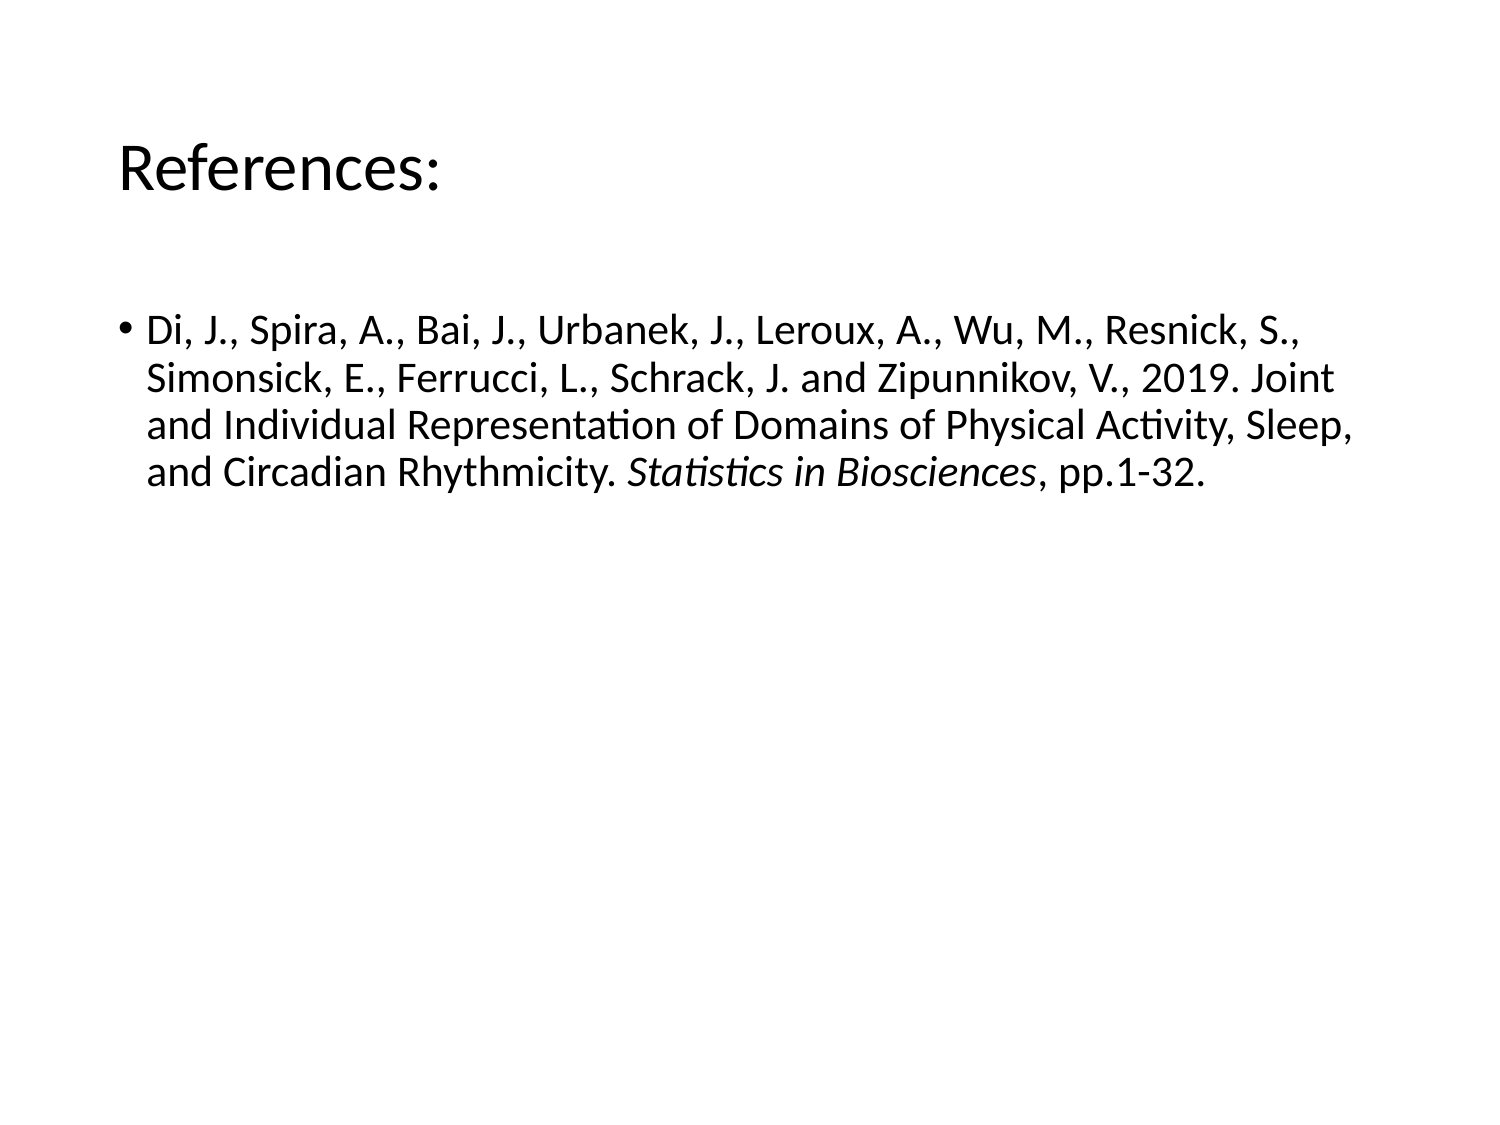

# References:
Di, J., Spira, A., Bai, J., Urbanek, J., Leroux, A., Wu, M., Resnick, S., Simonsick, E., Ferrucci, L., Schrack, J. and Zipunnikov, V., 2019. Joint and Individual Representation of Domains of Physical Activity, Sleep, and Circadian Rhythmicity. Statistics in Biosciences, pp.1-32.